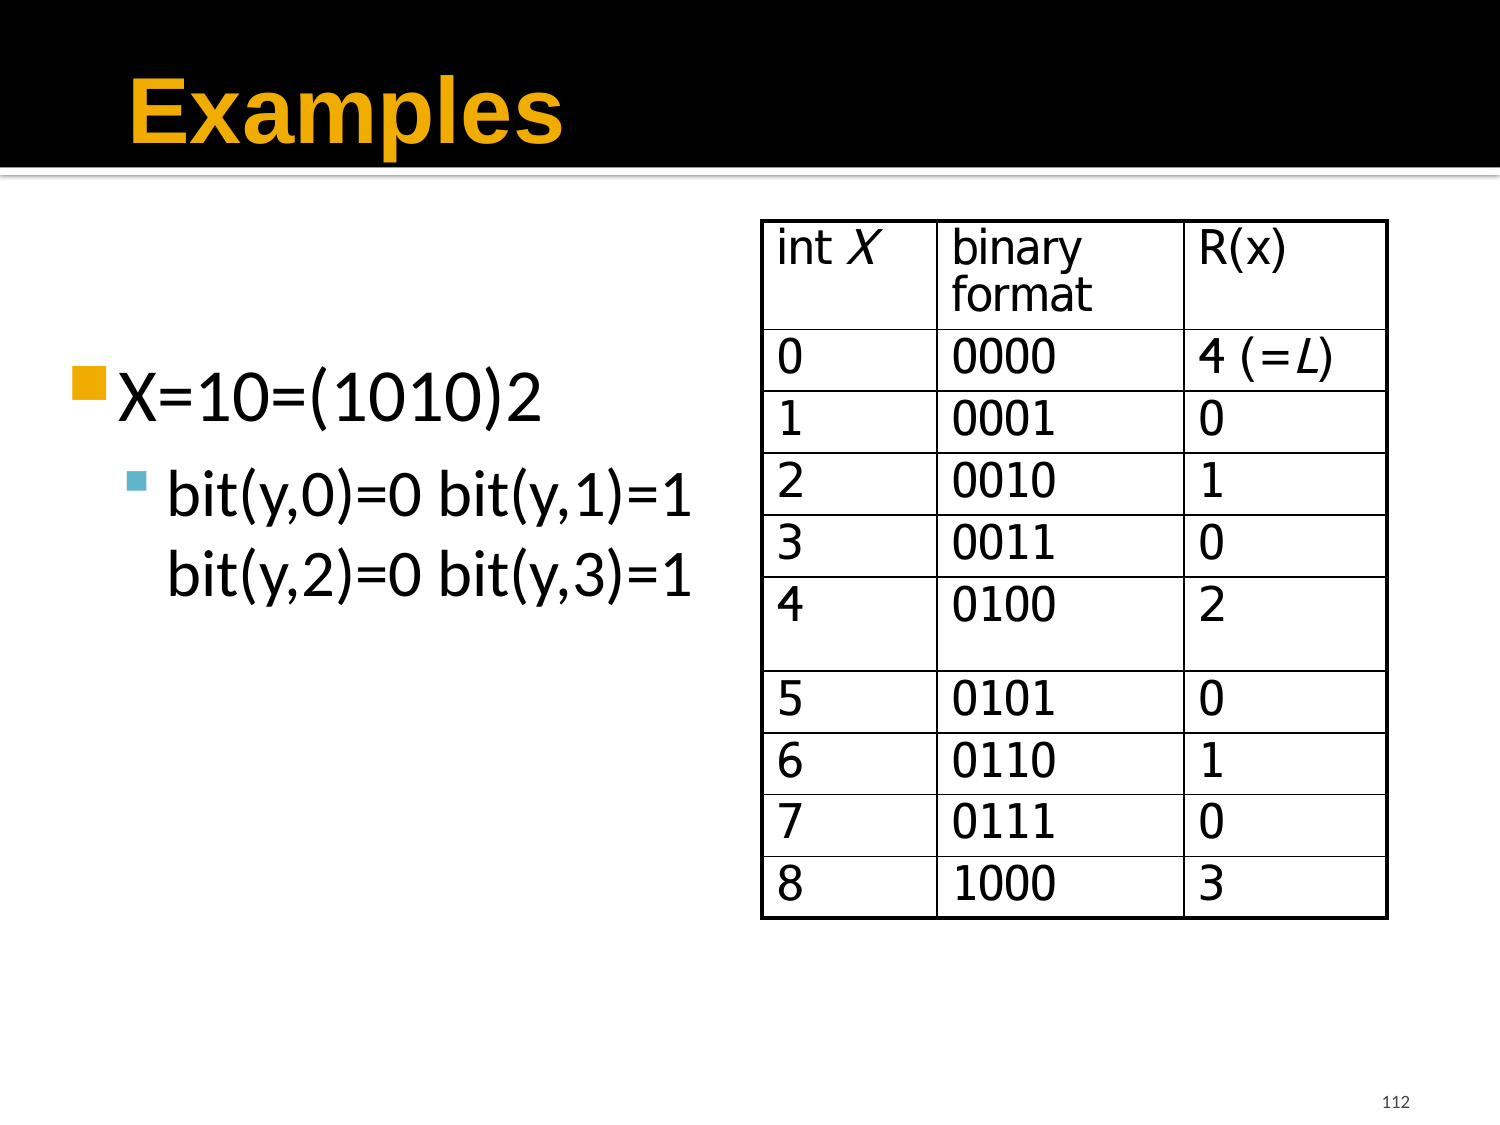

# Examples
| int X | binary format | R(x) |
| --- | --- | --- |
| 0 | 0000 | 4 (=L) |
| 1 | 0001 | 0 |
| 2 | 0010 | 1 |
| 3 | 0011 | 0 |
| 4 | 0100 | 2 |
| 5 | 0101 | 0 |
| 6 | 0110 | 1 |
| 7 | 0111 | 0 |
| 8 | 1000 | 3 |
X=10=(1010)2
bit(y,0)=0 bit(y,1)=1 bit(y,2)=0 bit(y,3)=1

112